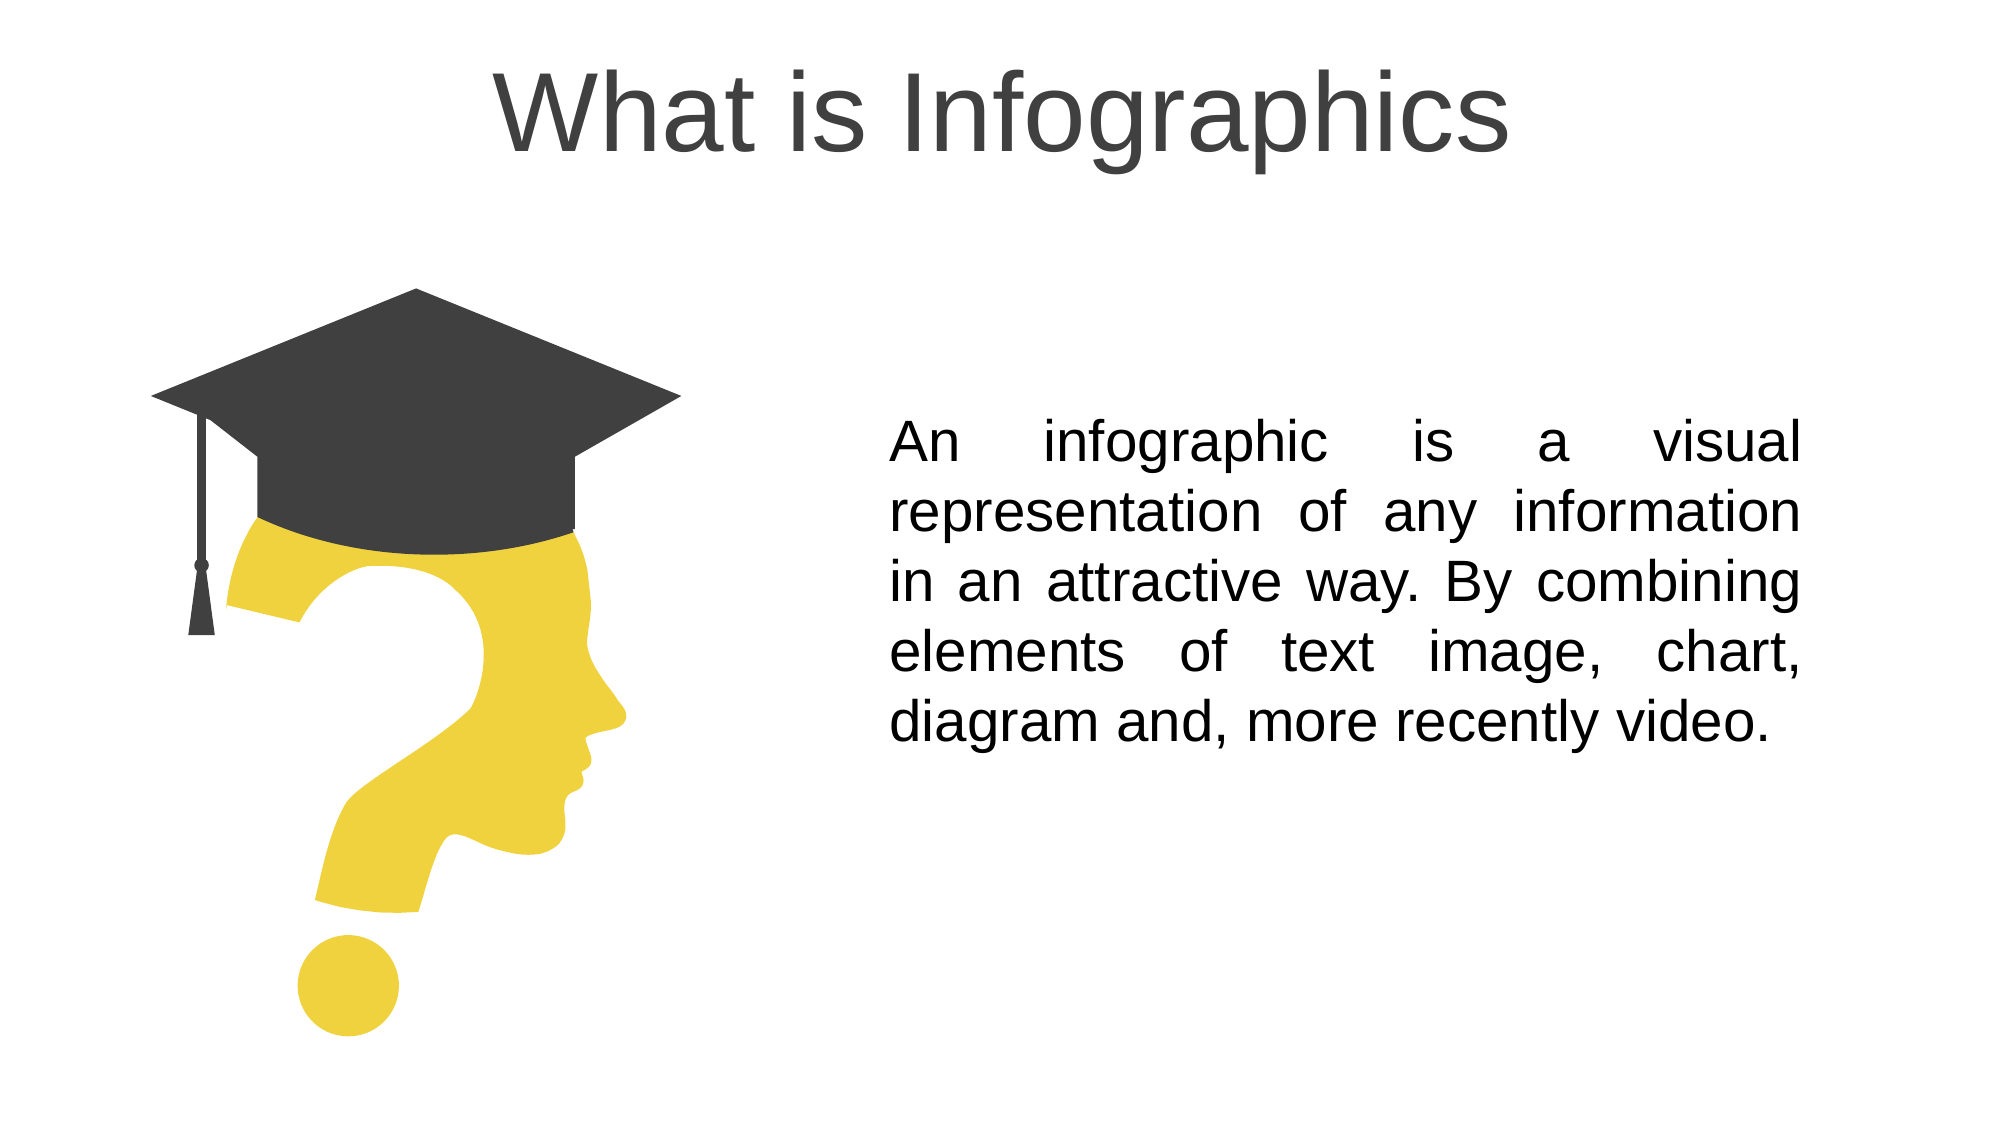

What is Infographics

An infographic is a visual representation of any information in an attractive way. By combining elements of text image, chart, diagram and, more recently video.